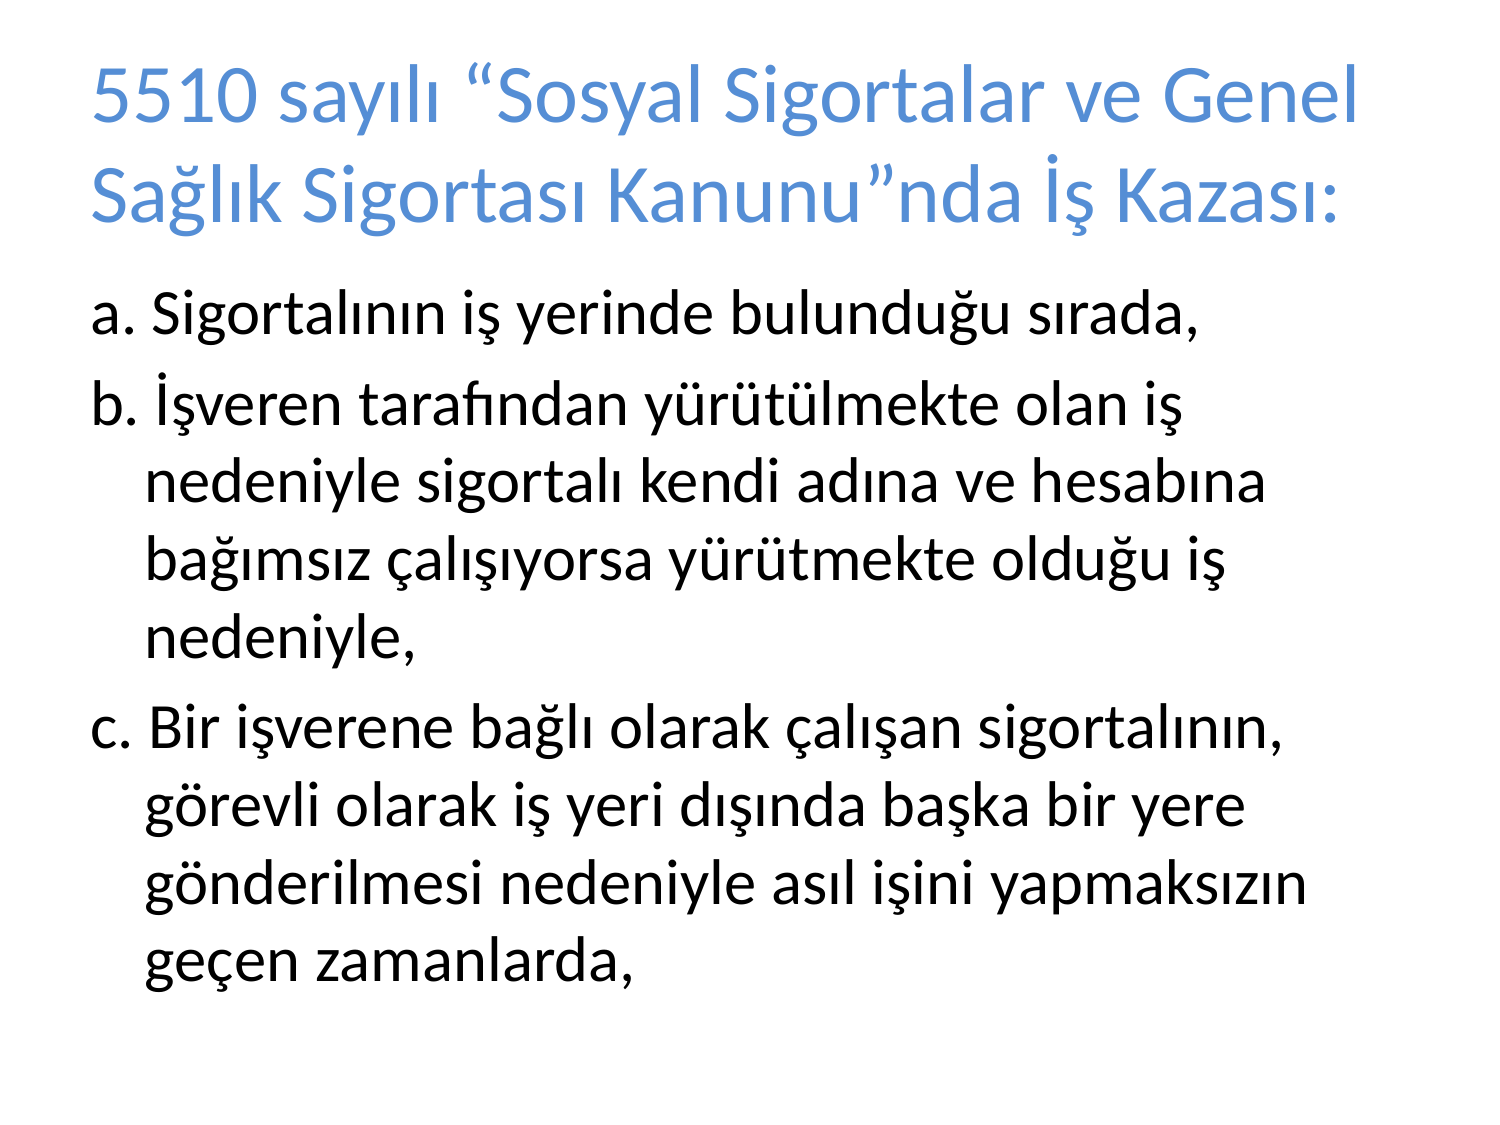

# 5510 sayılı “Sosyal Sigortalar ve Genel Sağlık Sigortası Kanunu”nda İş Kazası:
a. Sigortalının iş yerinde bulunduğu sırada,
b. İşveren tarafından yürütülmekte olan iş nedeniyle sigortalı kendi adına ve hesabına bağımsız çalışıyorsa yürütmekte olduğu iş nedeniyle,
c. Bir işverene bağlı olarak çalışan sigortalının, görevli olarak iş yeri dışında başka bir yere gönderilmesi nedeniyle asıl işini yapmaksızın geçen zamanlarda,